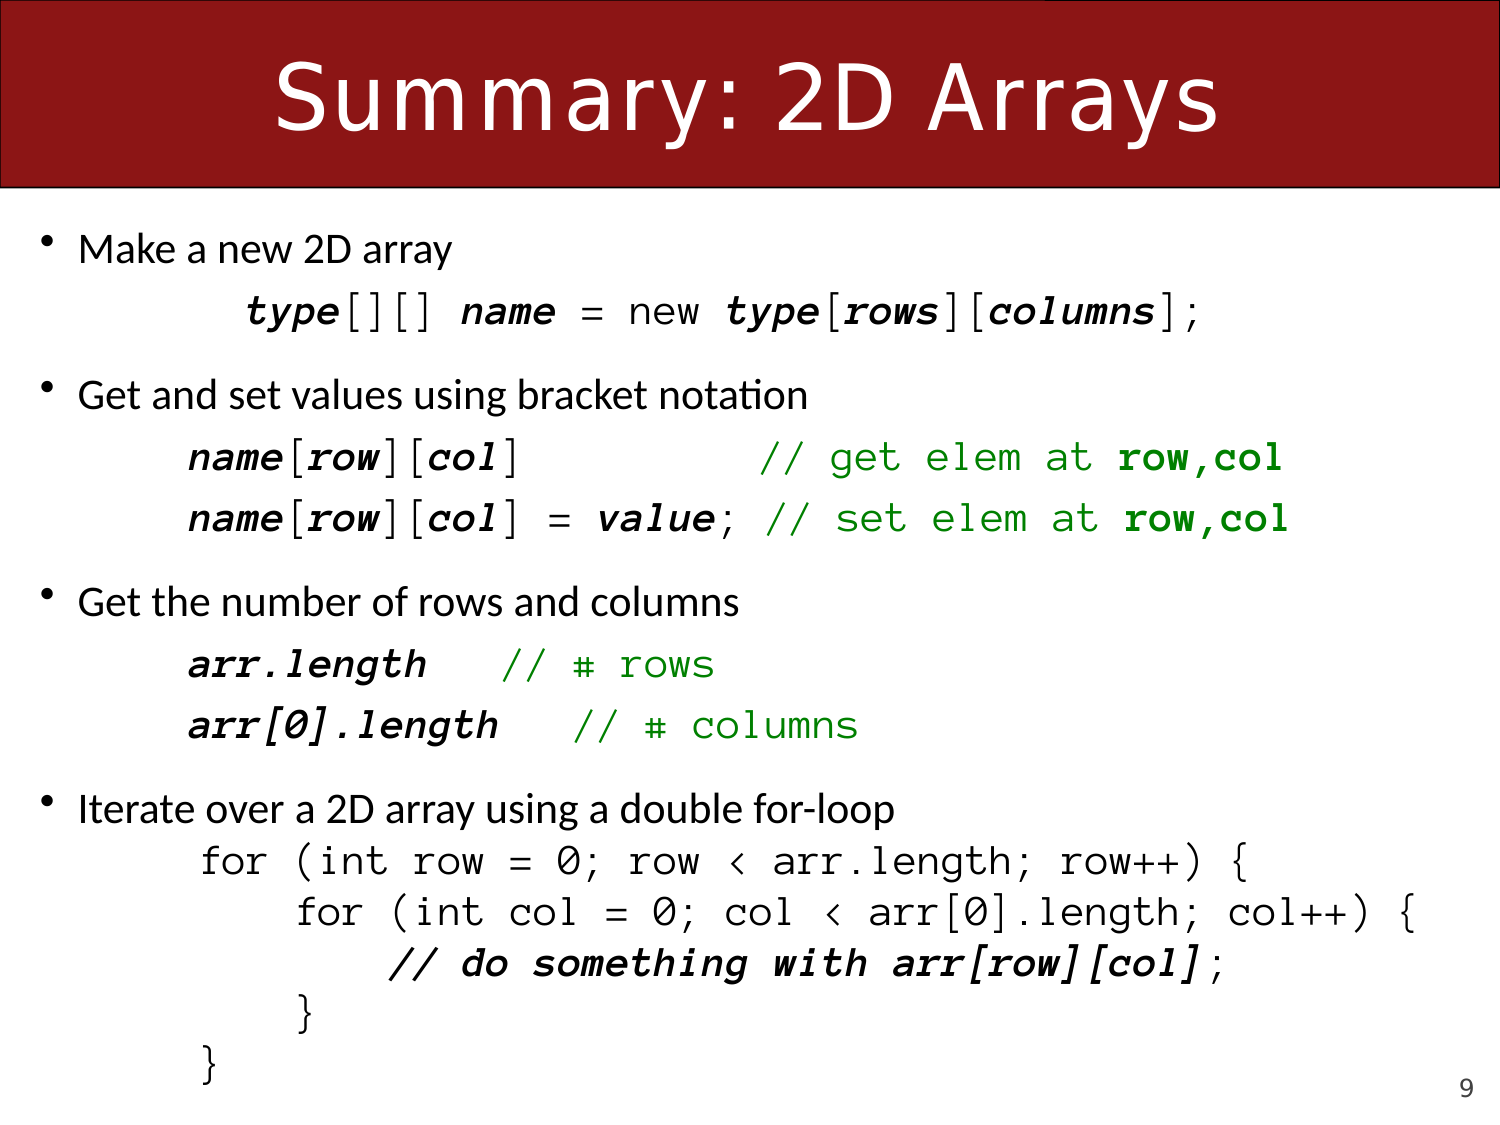

# Summary: 2D Arrays
Make a new 2D array
	type[][] name = new type[rows][columns];

Get and set values using bracket notation
	name[row][col]   	     // get elem at row,col
	name[row][col] = value; // set elem at row,col

Get the number of rows and columns
	arr.length   // # rows
	arr[0].length   // # columns

Iterate over a 2D array using a double for-loop
for (int row = 0; row < arr.length; row++) {
    for (int col = 0; col < arr[0].length; col++) {
        // do something with arr[row][col];
    }
}